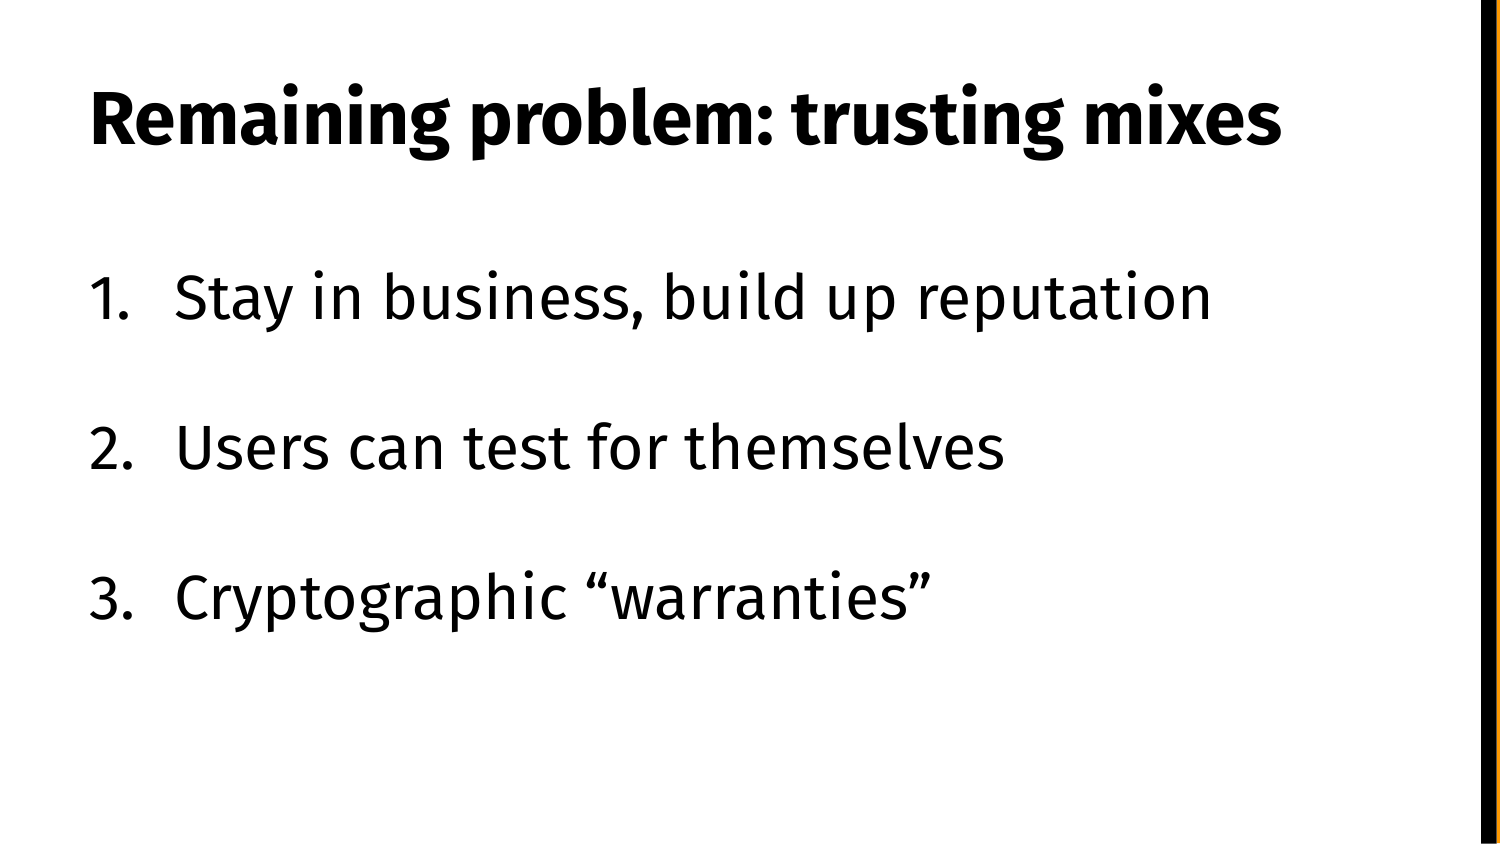

Remaining problem: trusting mixes

Stay in business, build up reputation

Users can test for themselves

Cryptographic “warranties”